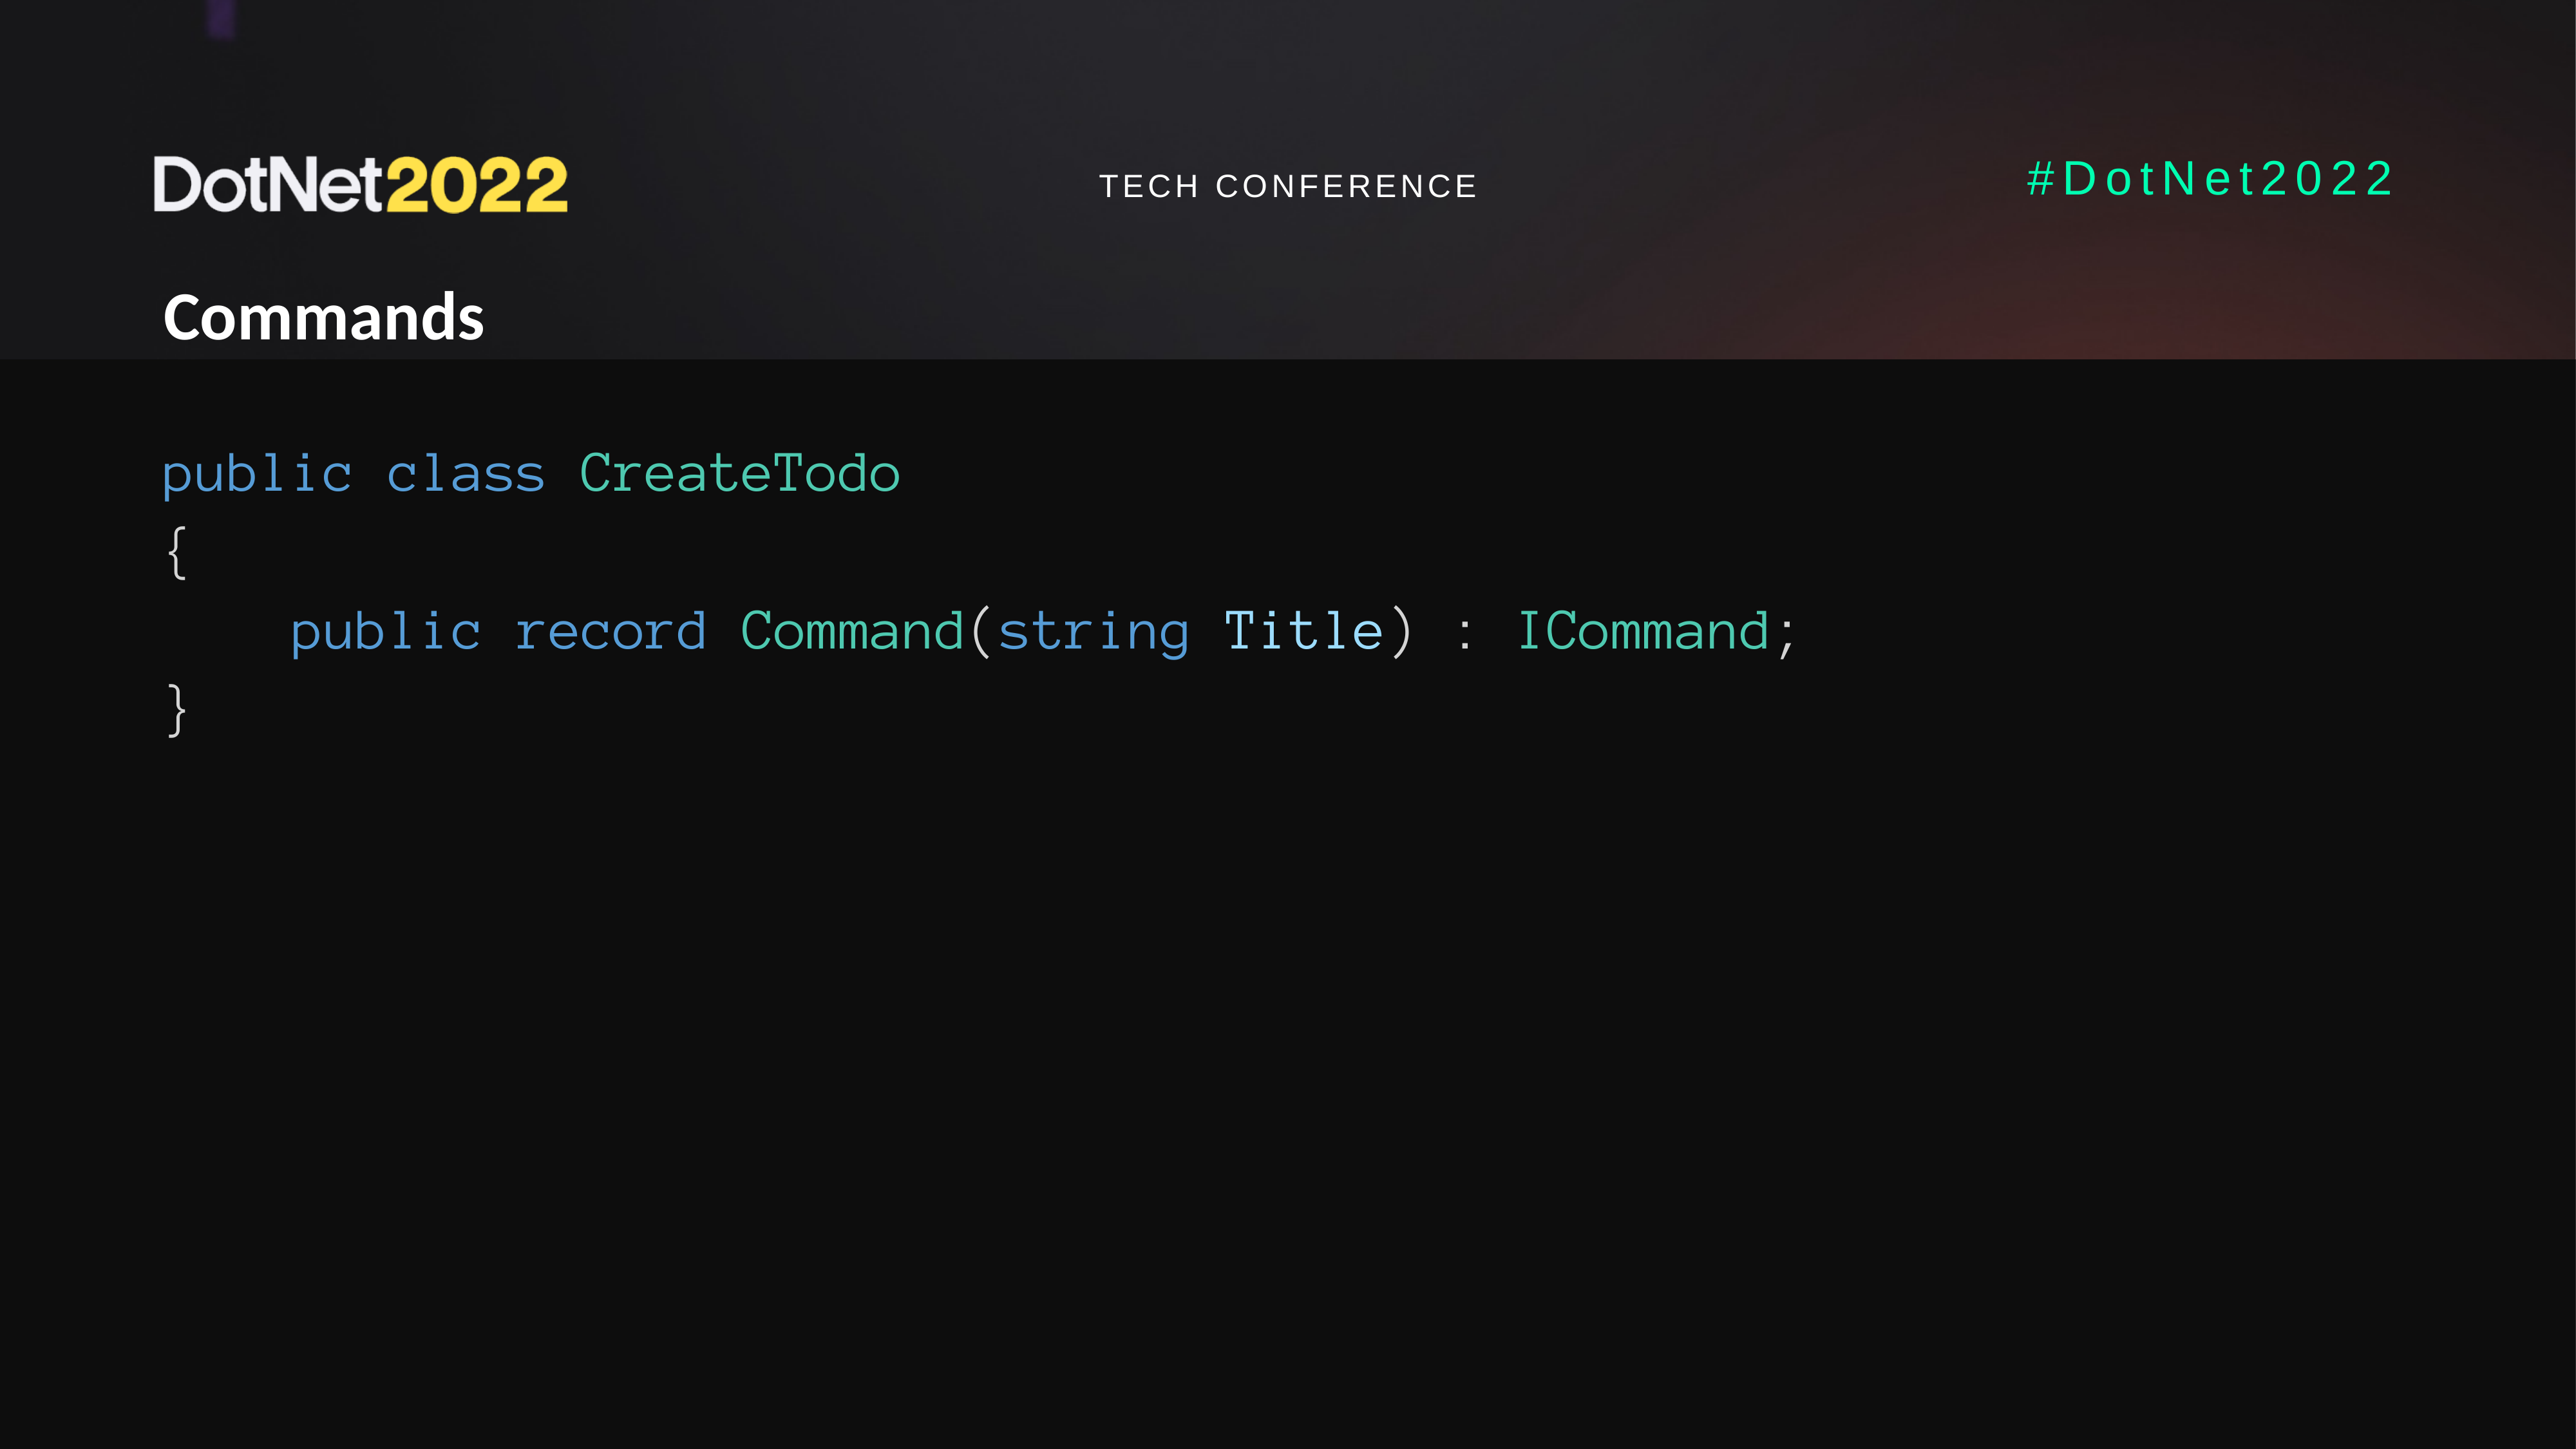

Commands

public class CreateTodo
{
    public record Command(string Title) : ICommand;
}